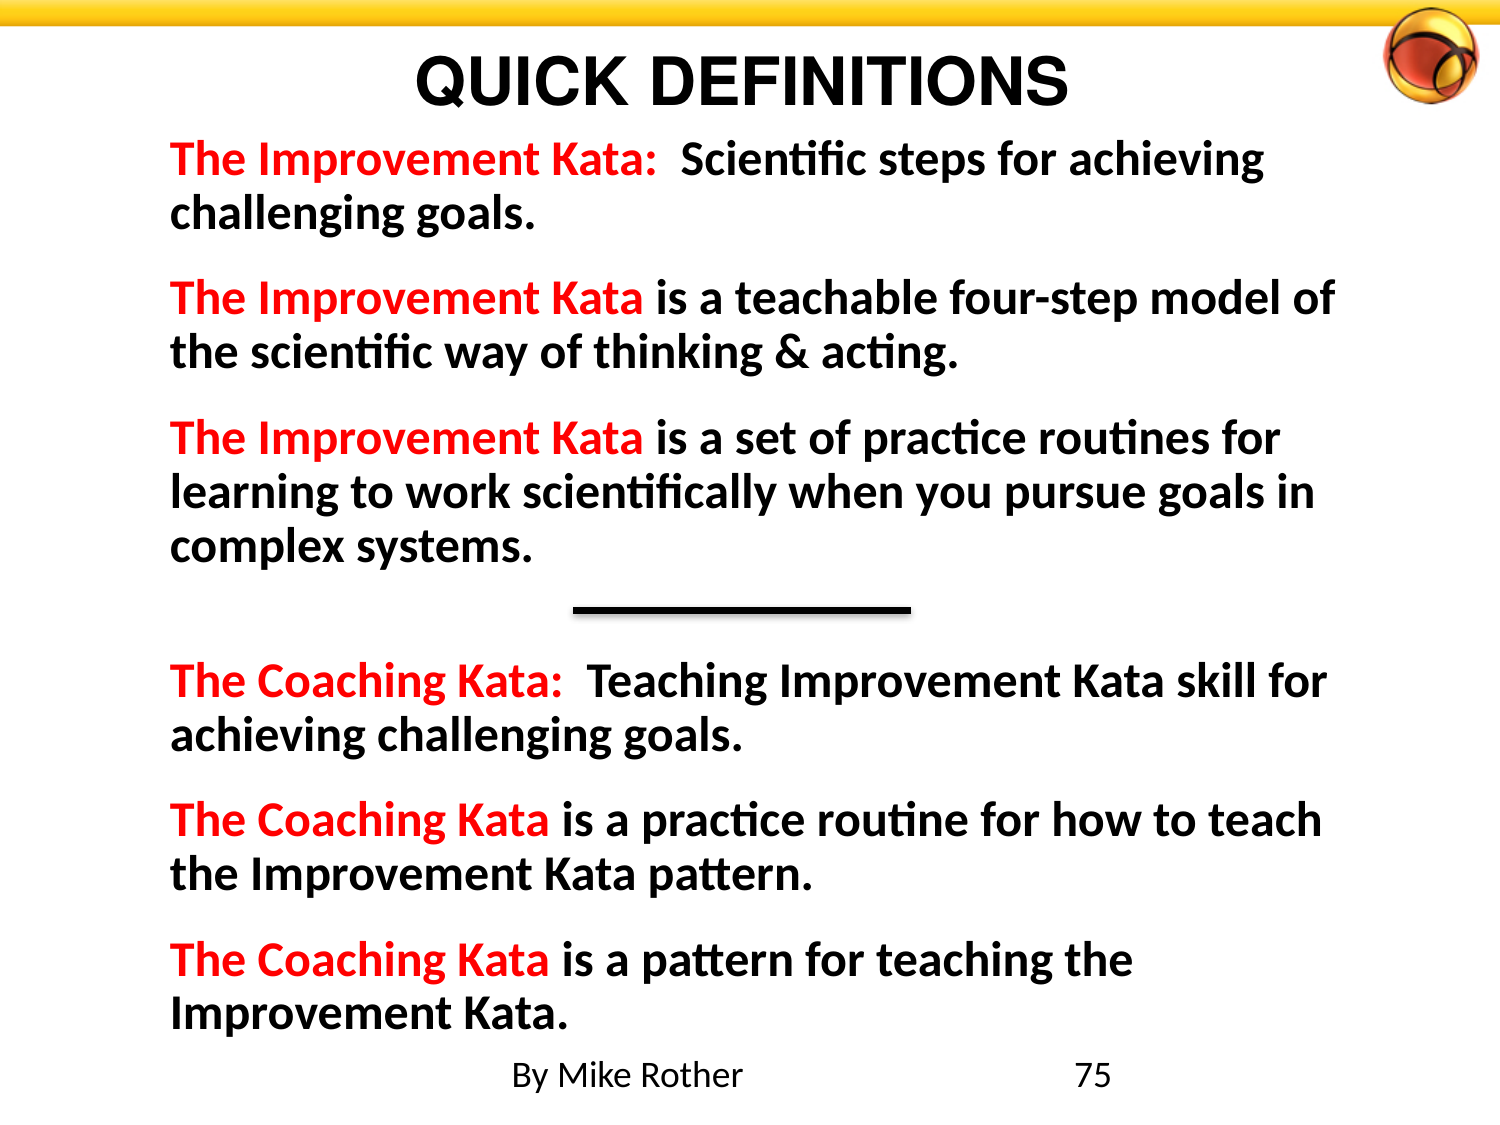

QUICK DEFINITIONS
The Improvement Kata:  Scientific steps for achieving challenging goals.

The Improvement Kata is a teachable four-step model of the scientific way of thinking & acting.

The Improvement Kata is a set of practice routines for learning to work scientifically when you pursue goals in complex systems.

The Coaching Kata:  Teaching Improvement Kata skill for achieving challenging goals.

The Coaching Kata is a practice routine for how to teach the Improvement Kata pattern.

The Coaching Kata is a pattern for teaching the Improvement Kata.
By Mike Rother
75